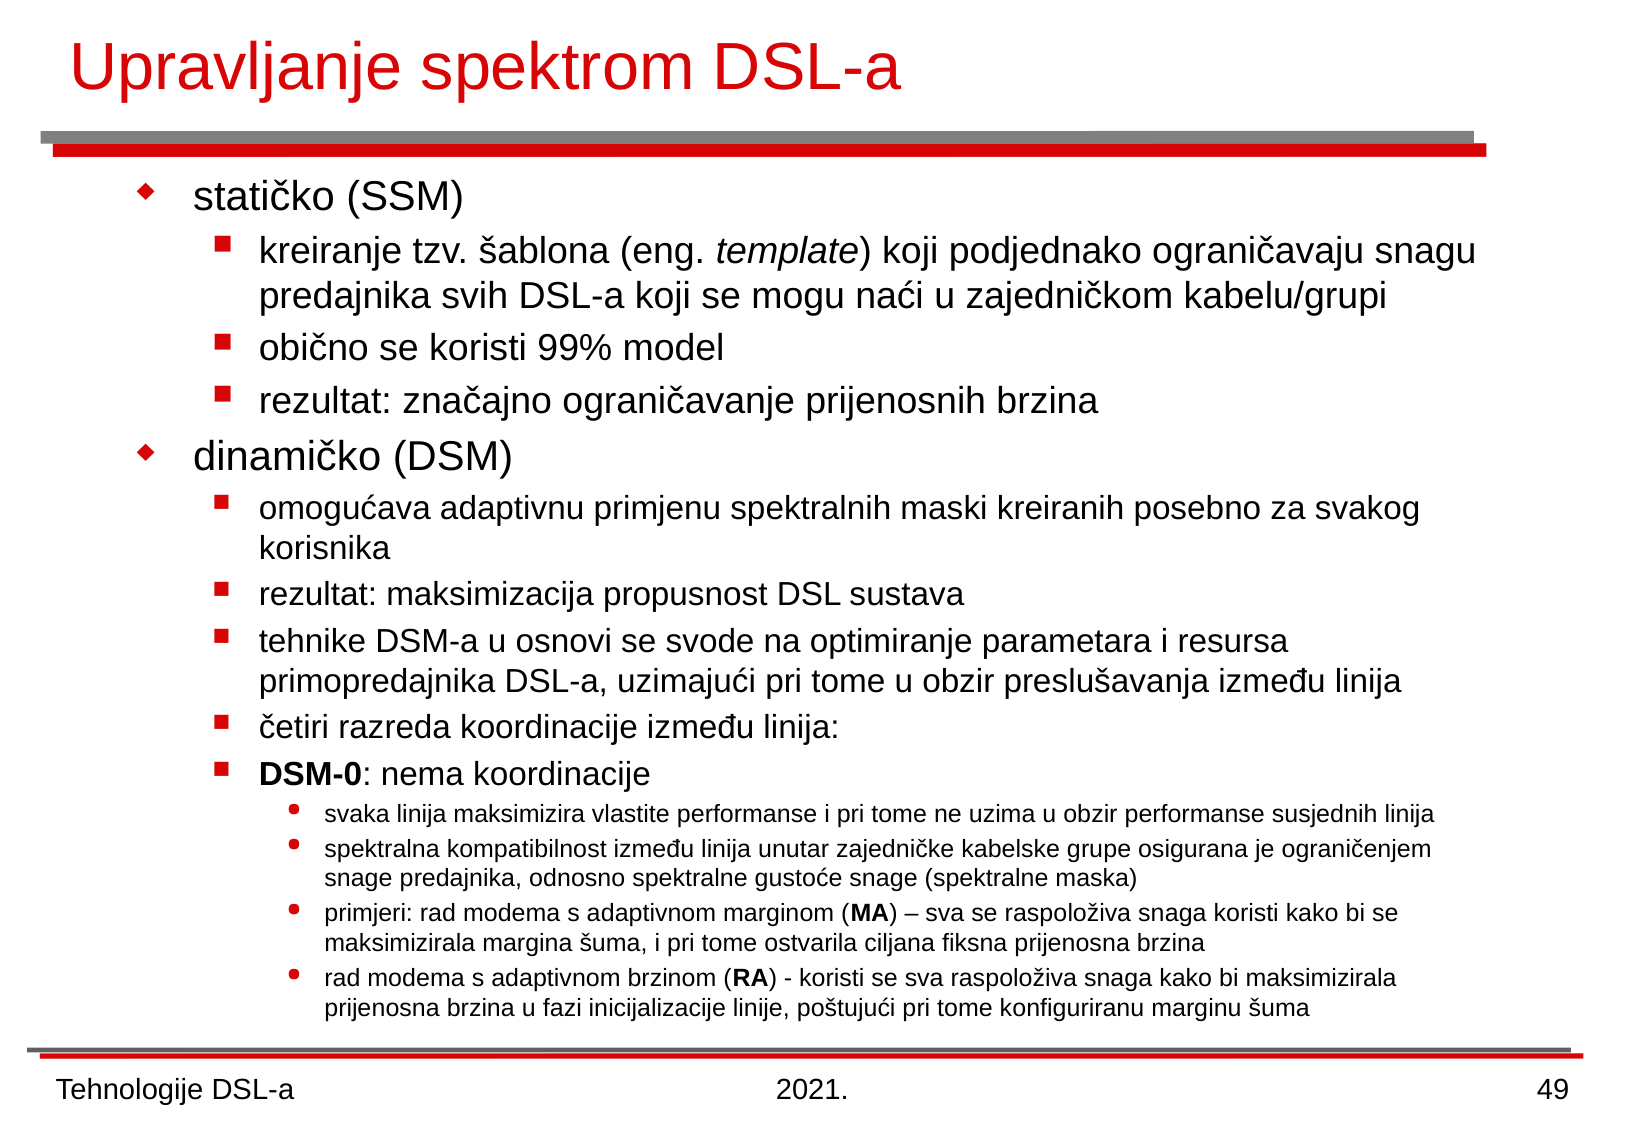

# Upravljanje spektrom DSL-a
statičko (SSM)
kreiranje tzv. šablona (eng. template) koji podjednako ograničavaju snagu predajnika svih DSL-a koji se mogu naći u zajedničkom kabelu/grupi
obično se koristi 99% model
rezultat: značajno ograničavanje prijenosnih brzina
dinamičko (DSM)
omogućava adaptivnu primjenu spektralnih maski kreiranih posebno za svakog korisnika
rezultat: maksimizacija propusnost DSL sustava
tehnike DSM-a u osnovi se svode na optimiranje parametara i resursa primopredajnika DSL-a, uzimajući pri tome u obzir preslušavanja između linija
četiri razreda koordinacije između linija:
DSM-0: nema koordinacije
svaka linija maksimizira vlastite performanse i pri tome ne uzima u obzir performanse susjednih linija
spektralna kompatibilnost između linija unutar zajedničke kabelske grupe osigurana je ograničenjem snage predajnika, odnosno spektralne gustoće snage (spektralne maska)
primjeri: rad modema s adaptivnom marginom (MA) – sva se raspoloživa snaga koristi kako bi se maksimizirala margina šuma, i pri tome ostvarila ciljana fiksna prijenosna brzina
rad modema s adaptivnom brzinom (RA) - koristi se sva raspoloživa snaga kako bi maksimizirala prijenosna brzina u fazi inicijalizacije linije, poštujući pri tome konfiguriranu marginu šuma
Tehnologije DSL-a
2021.
49